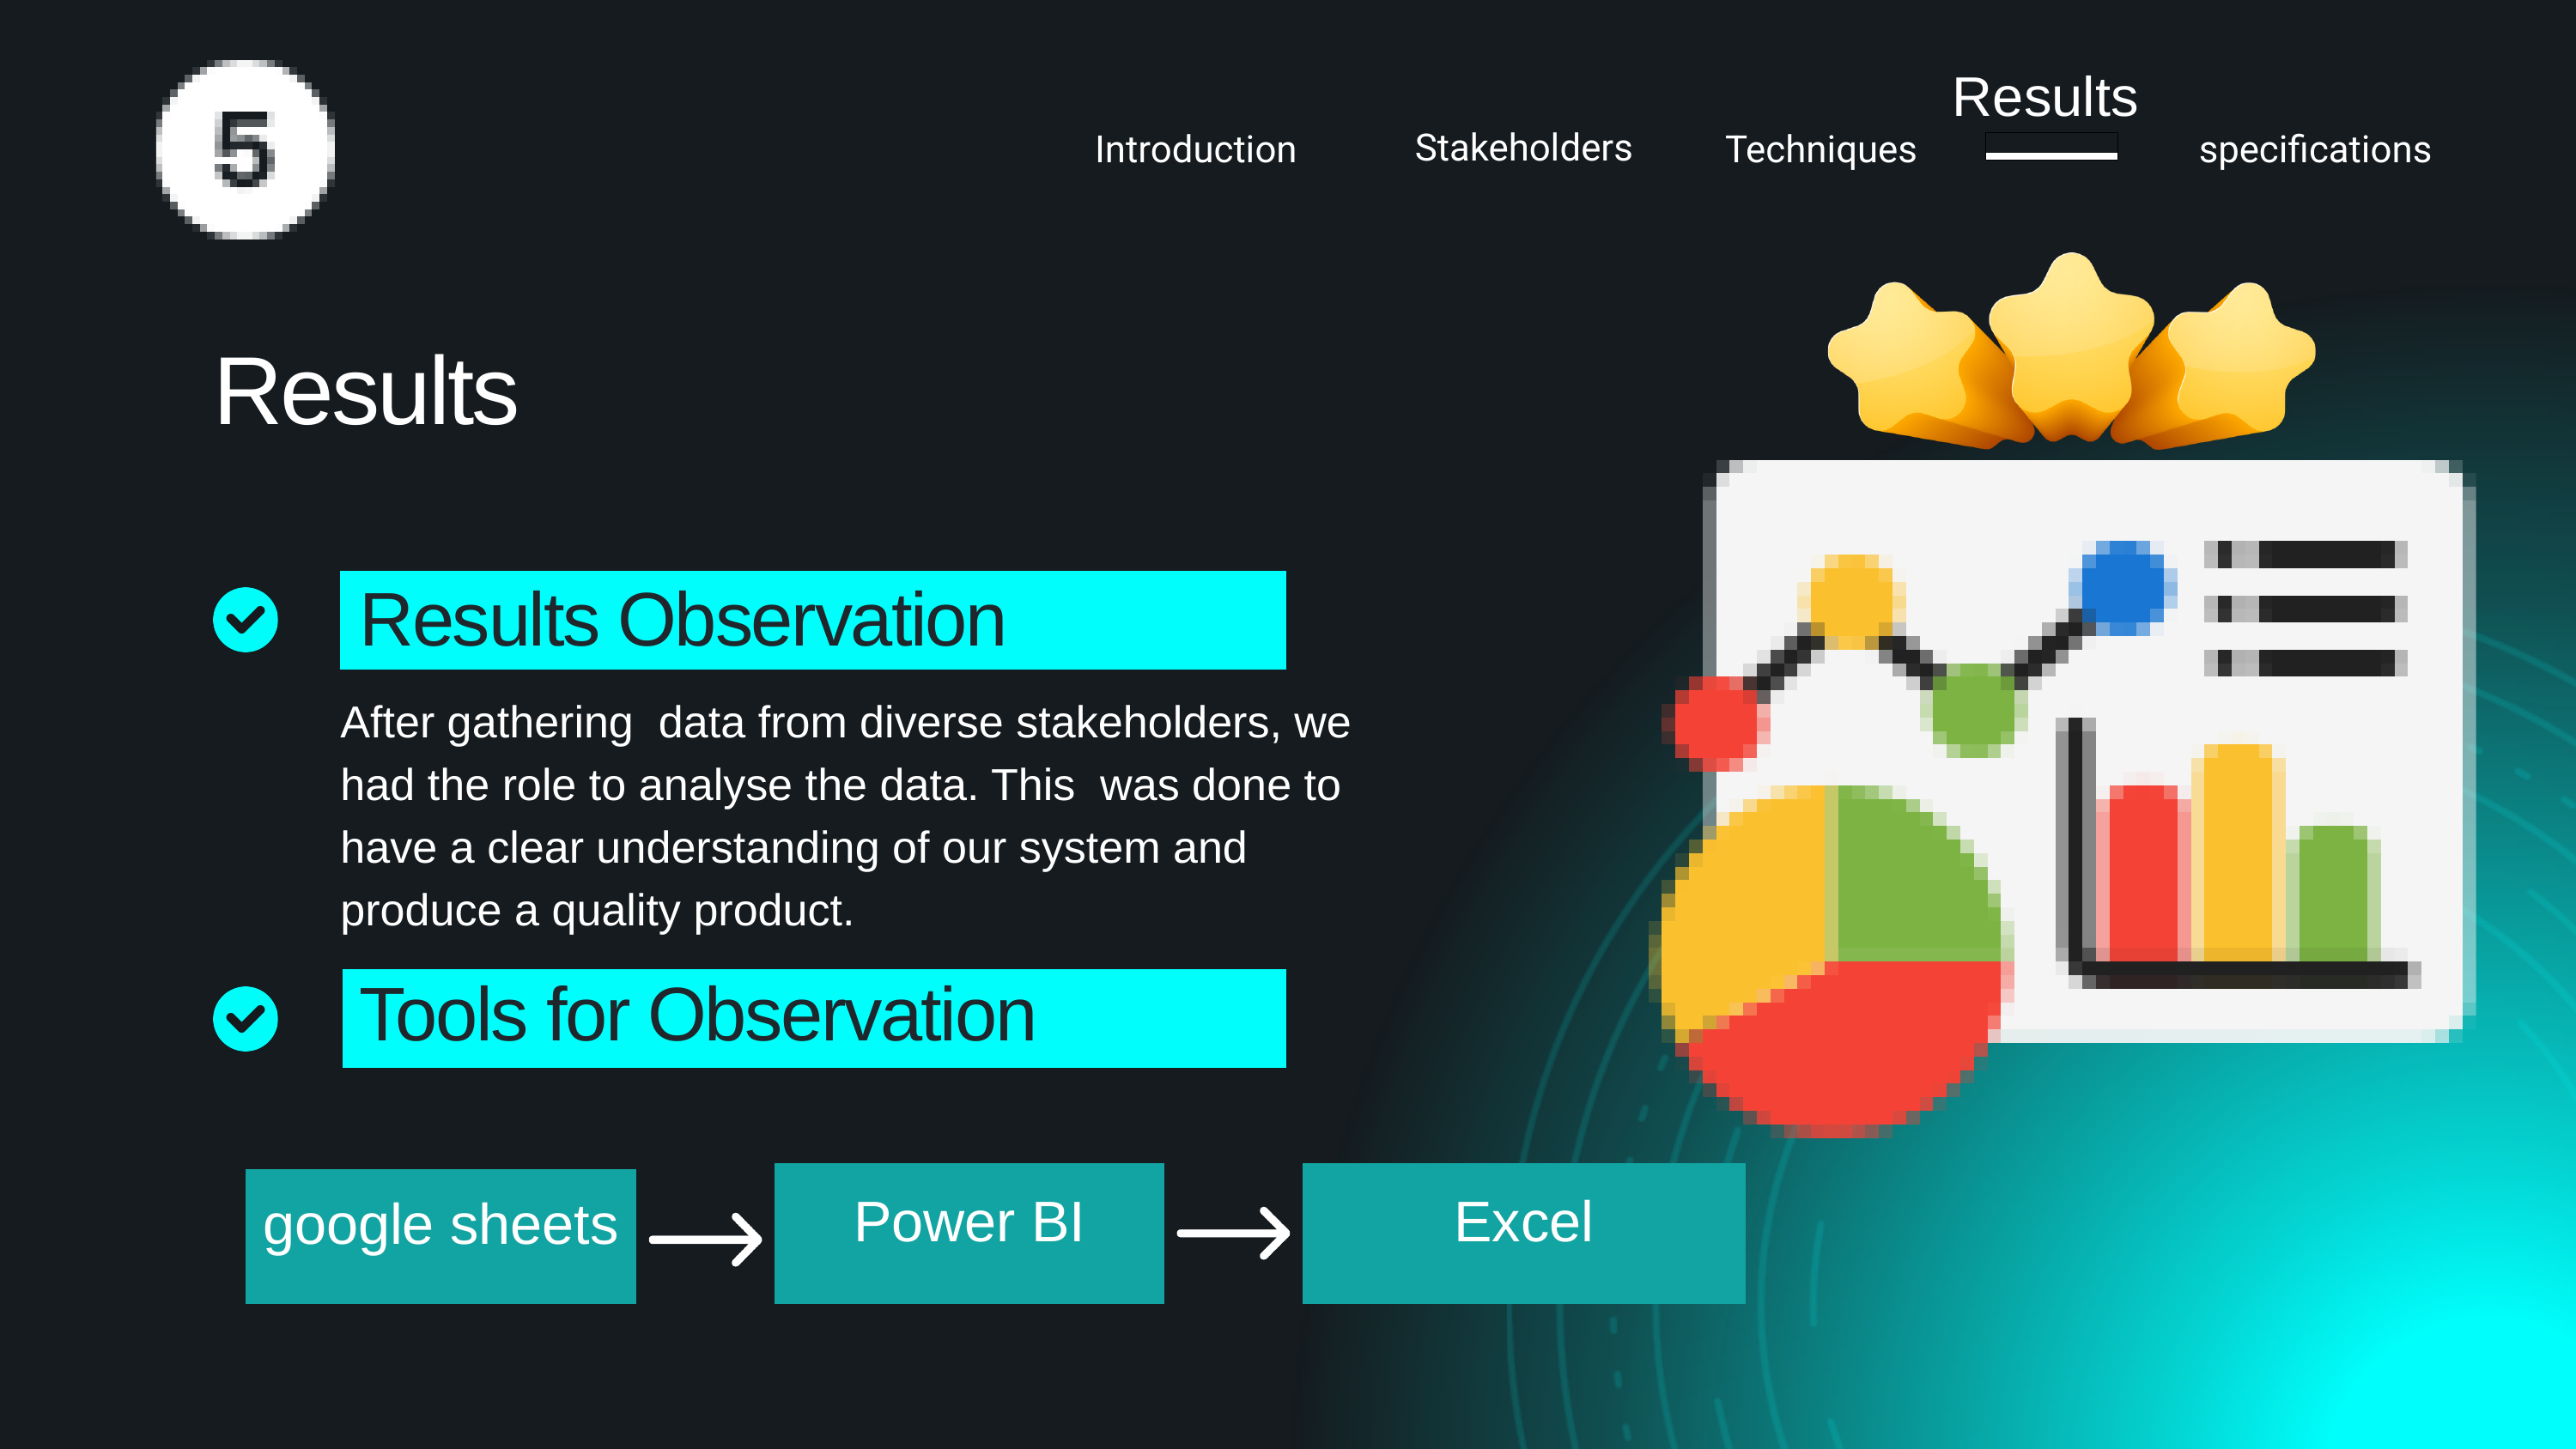

Results

Stakeholders
Introduction
Techniques
specifications

Results

Results Observation
After gathering  data from diverse stakeholders, we had the role to analyse the data. This  was done to have a clear understanding of our system and produce a quality product.

Tools for Observation

Power BI

Excel

google sheets